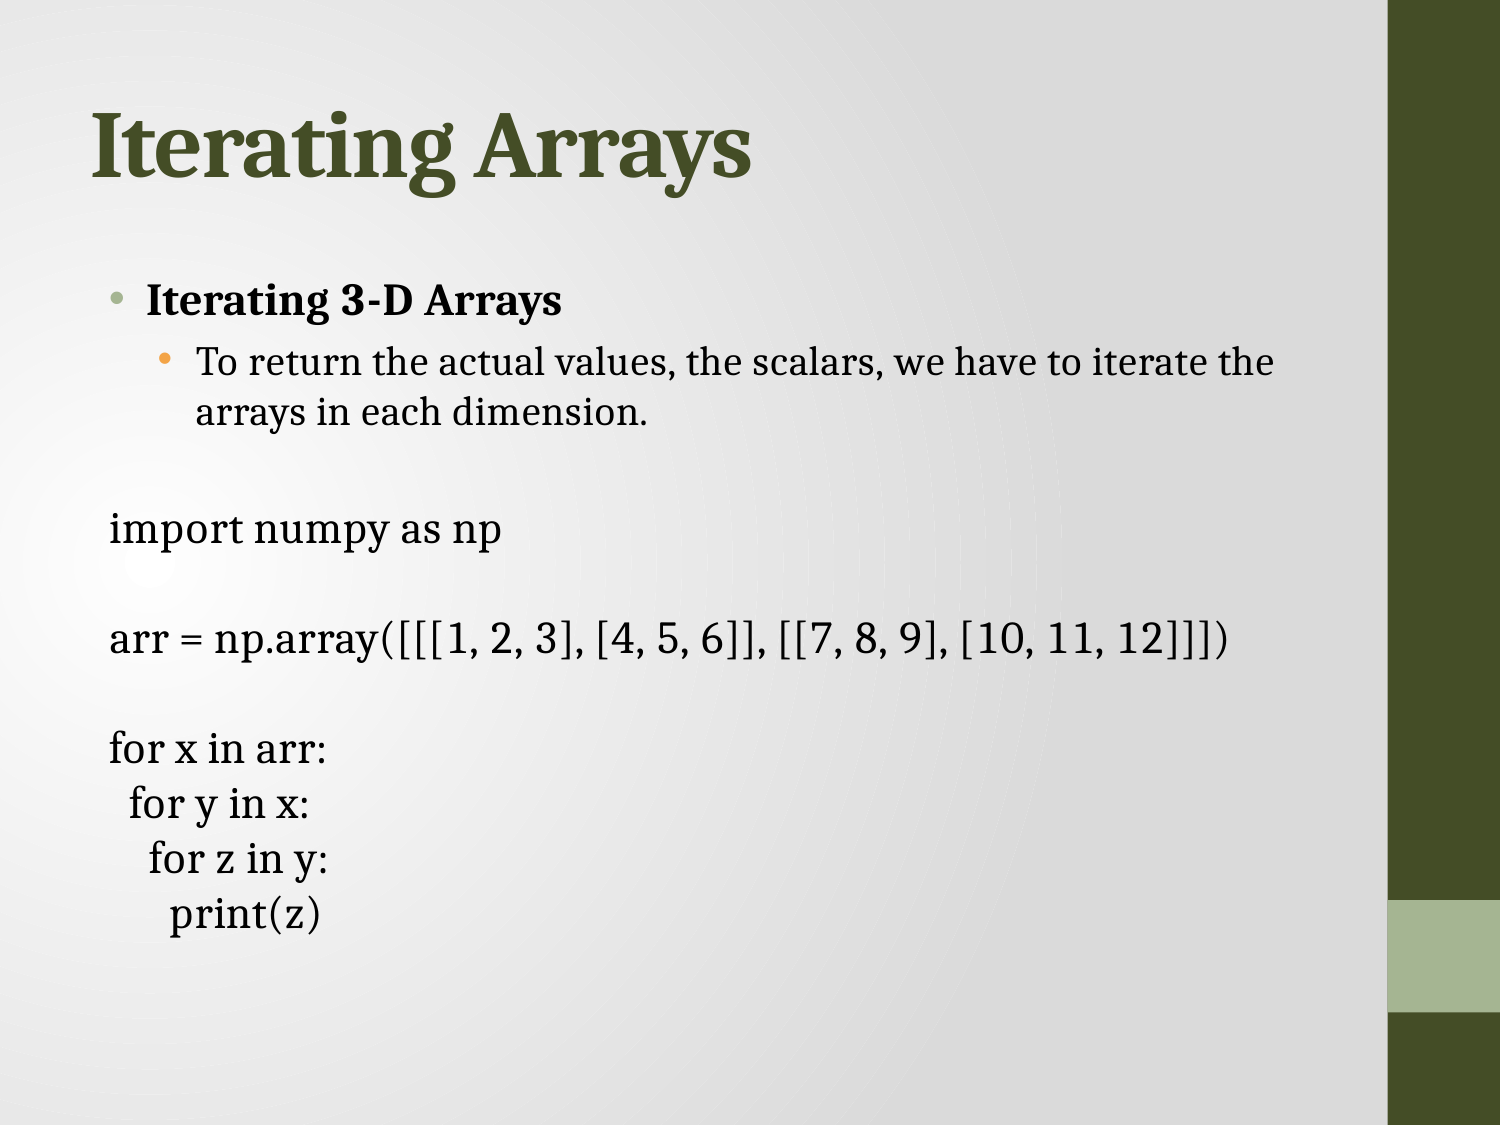

# Iterating Arrays
Iterating 3-D Arrays
To return the actual values, the scalars, we have to iterate the arrays in each dimension.
import numpy as np
arr = np.array([[[1, 2, 3], [4, 5, 6]], [[7, 8, 9], [10, 11, 12]]])
for x in arr:
  for y in x:
    for z in y:
      print(z)